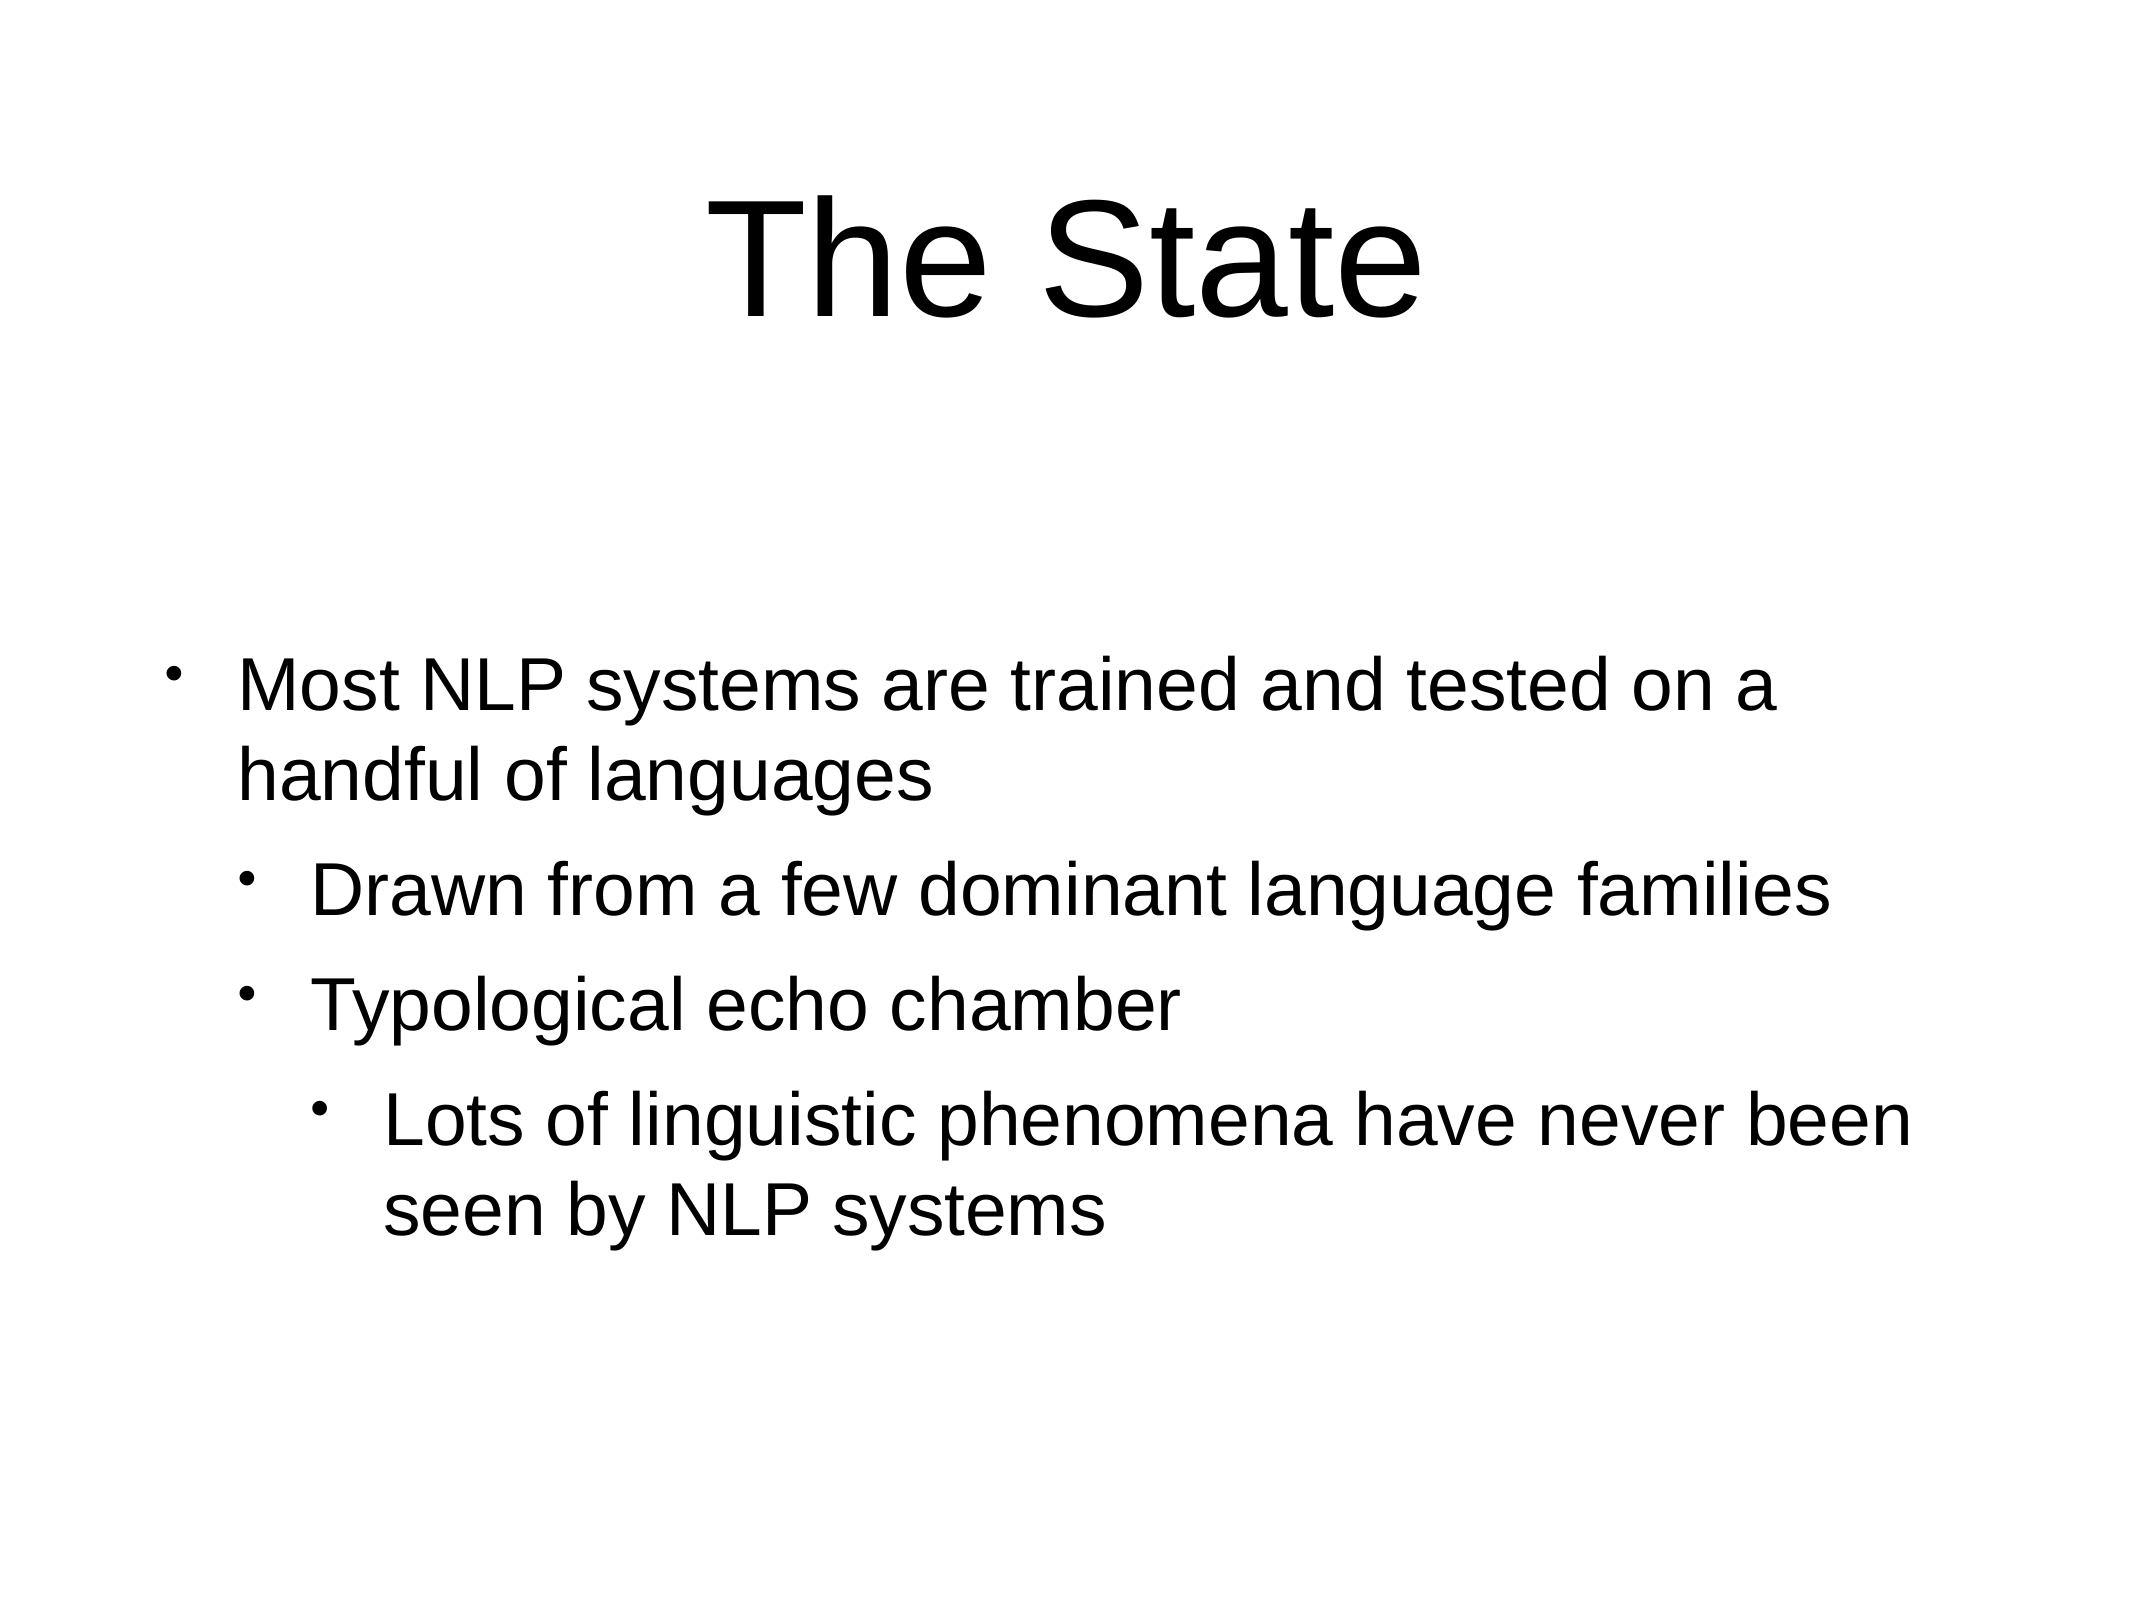

# The State
Most NLP systems are trained and tested on a handful of languages
Drawn from a few dominant language families
Typological echo chamber
Lots of linguistic phenomena have never been seen by NLP systems